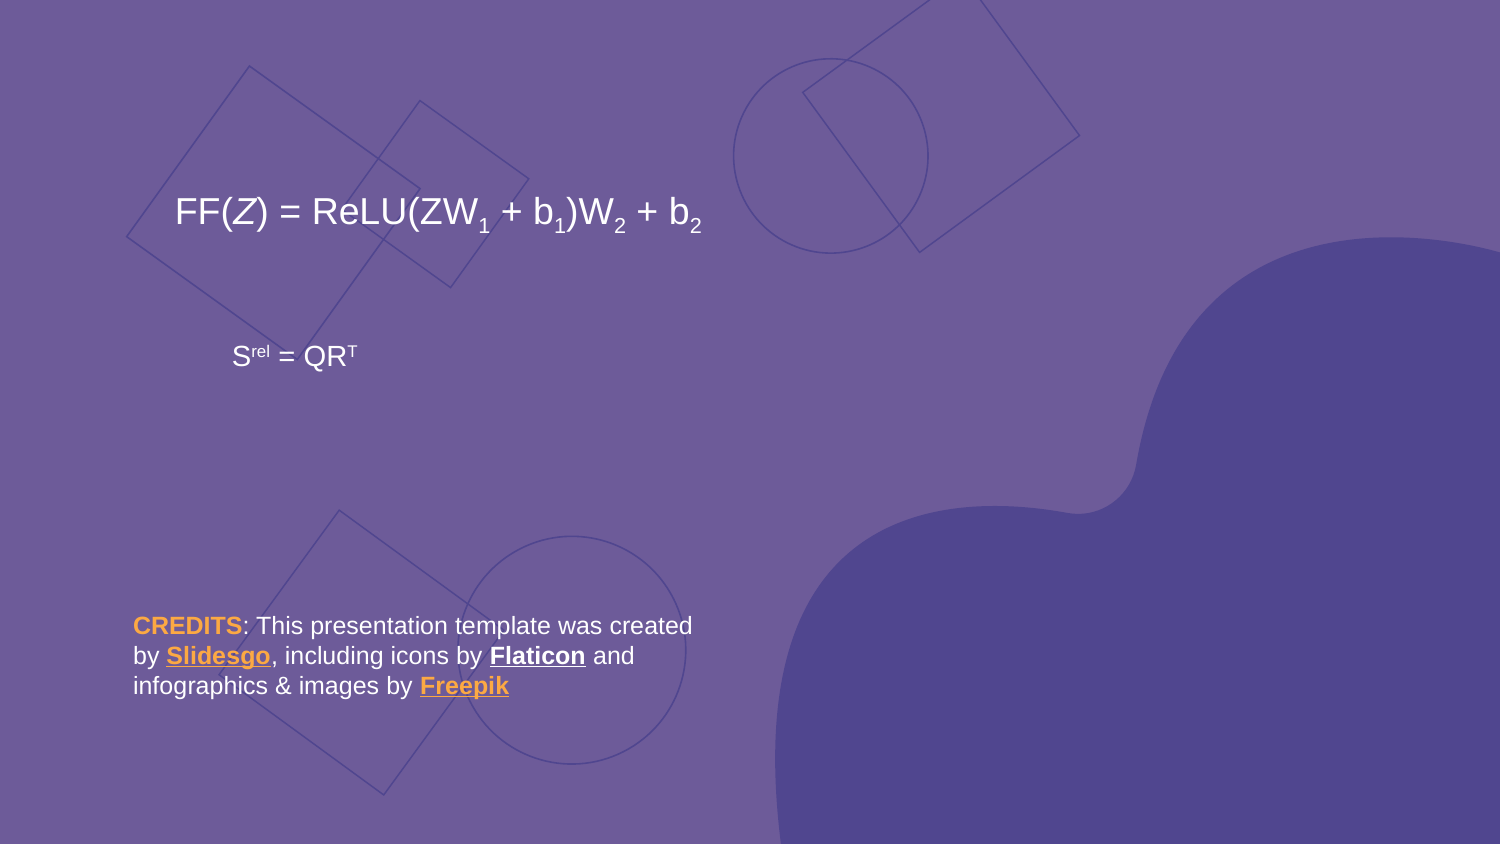

FF(Z) = ReLU(ZW1 + b1)W2 + b2
Srel = QRT